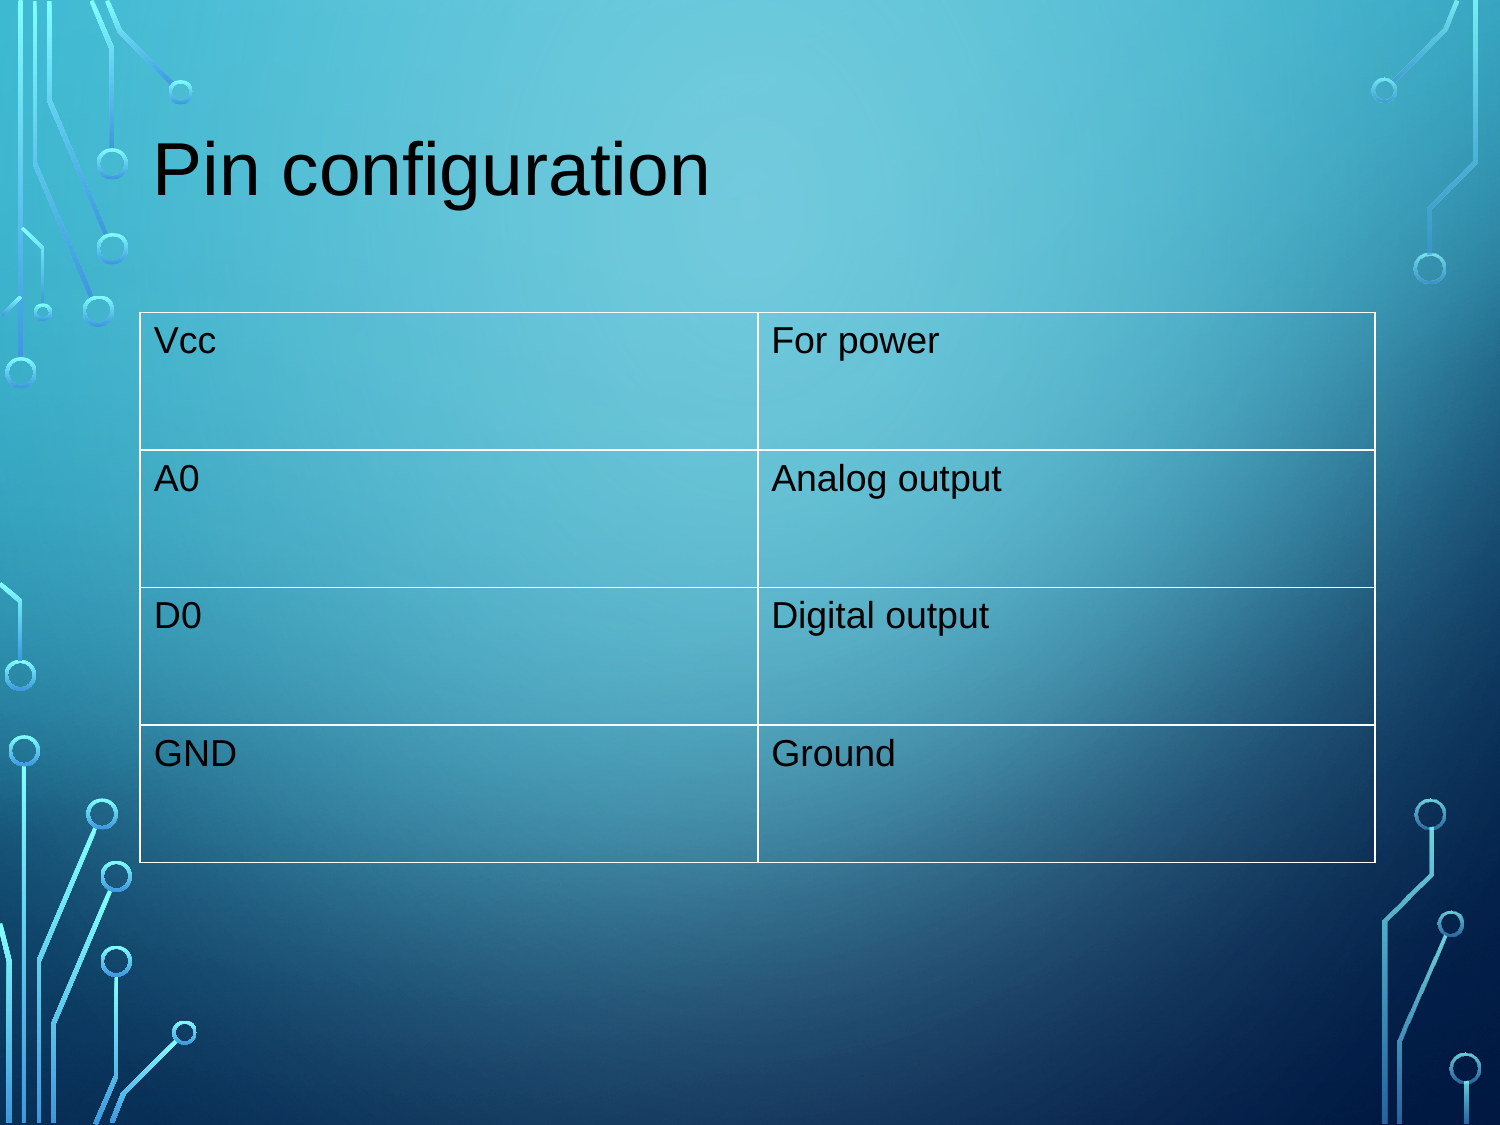

# Pin configuration
| Vcc | For power |
| --- | --- |
| A0 | Analog output |
| D0 | Digital output |
| GND | Ground |